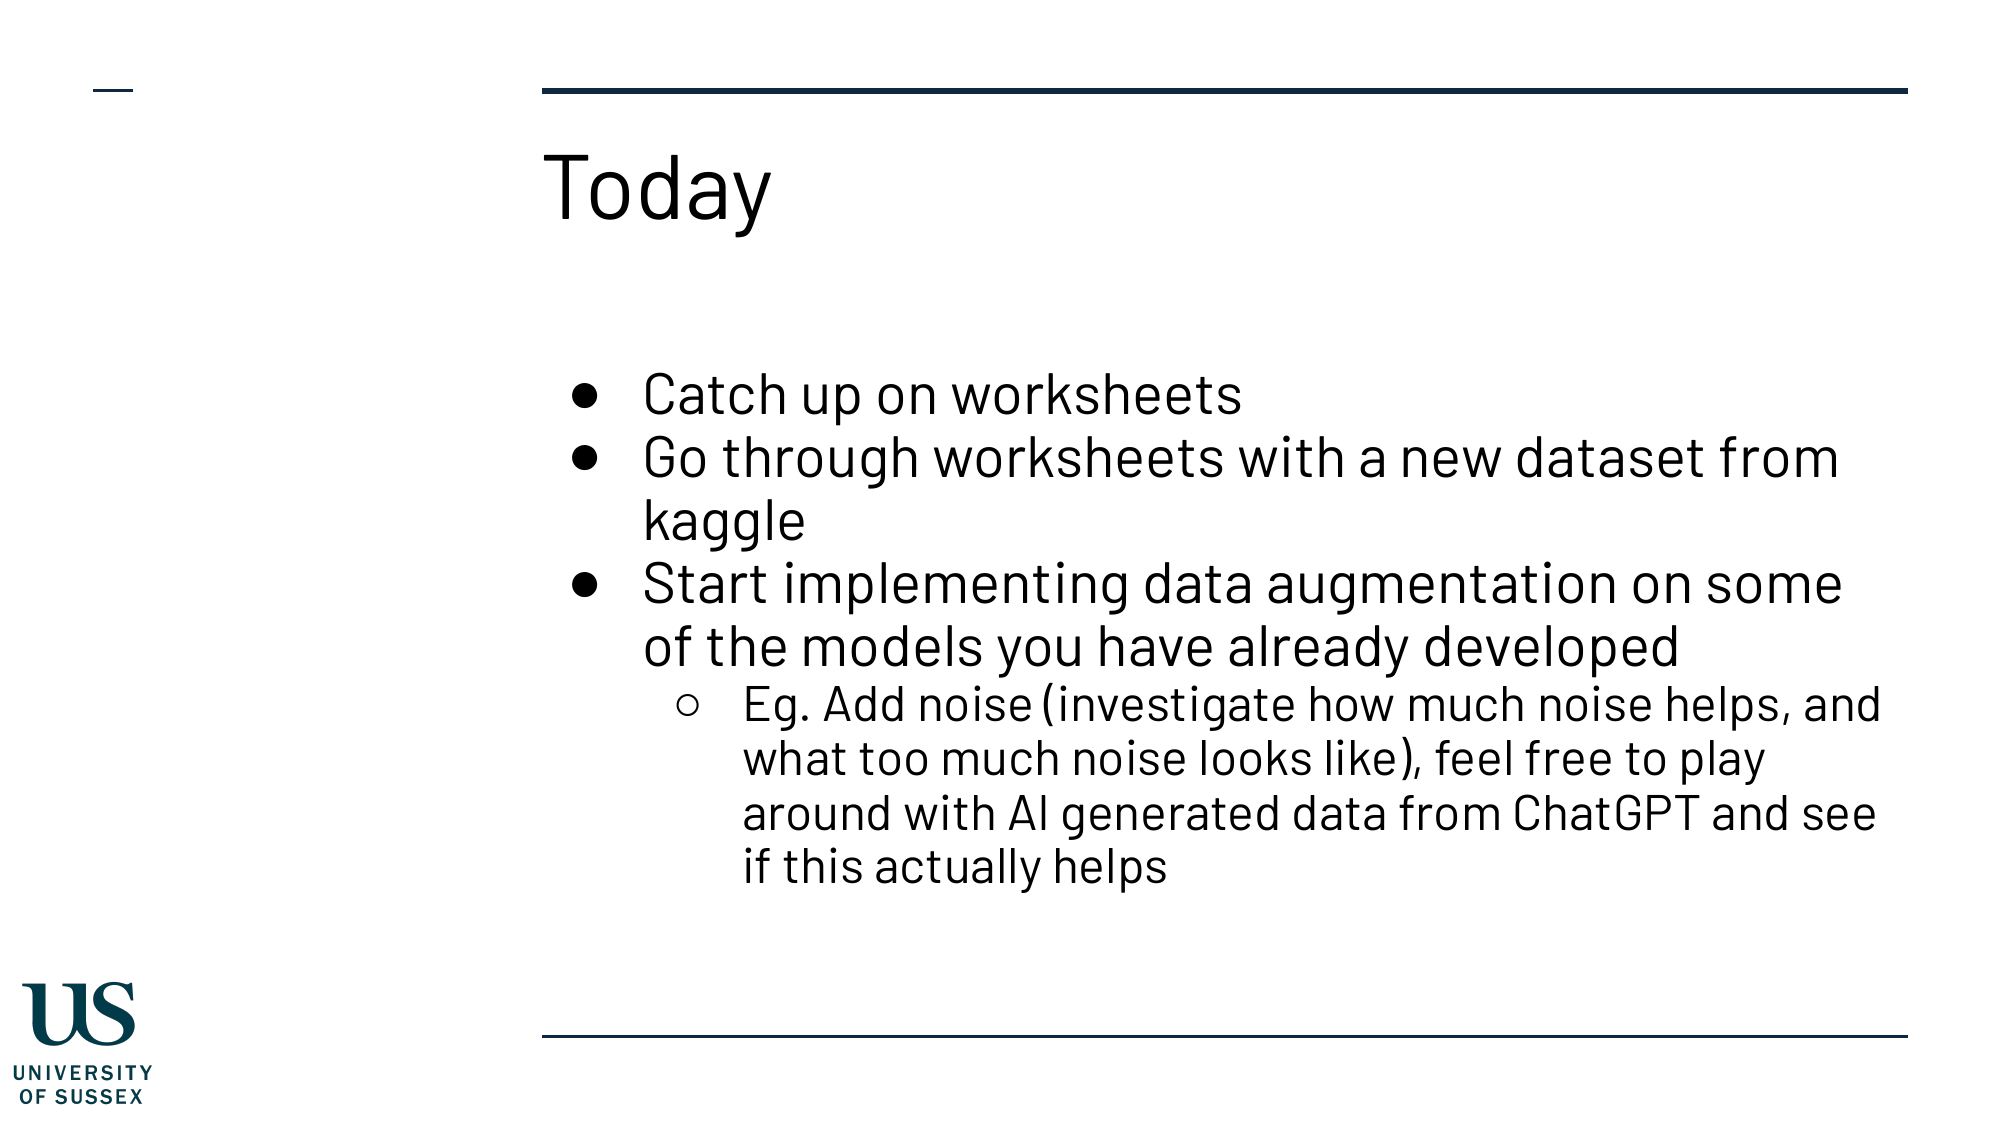

# Today
Catch up on worksheets
Go through worksheets with a new dataset from kaggle
Start implementing data augmentation on some of the models you have already developed
Eg. Add noise (investigate how much noise helps, and what too much noise looks like), feel free to play around with AI generated data from ChatGPT and see if this actually helps